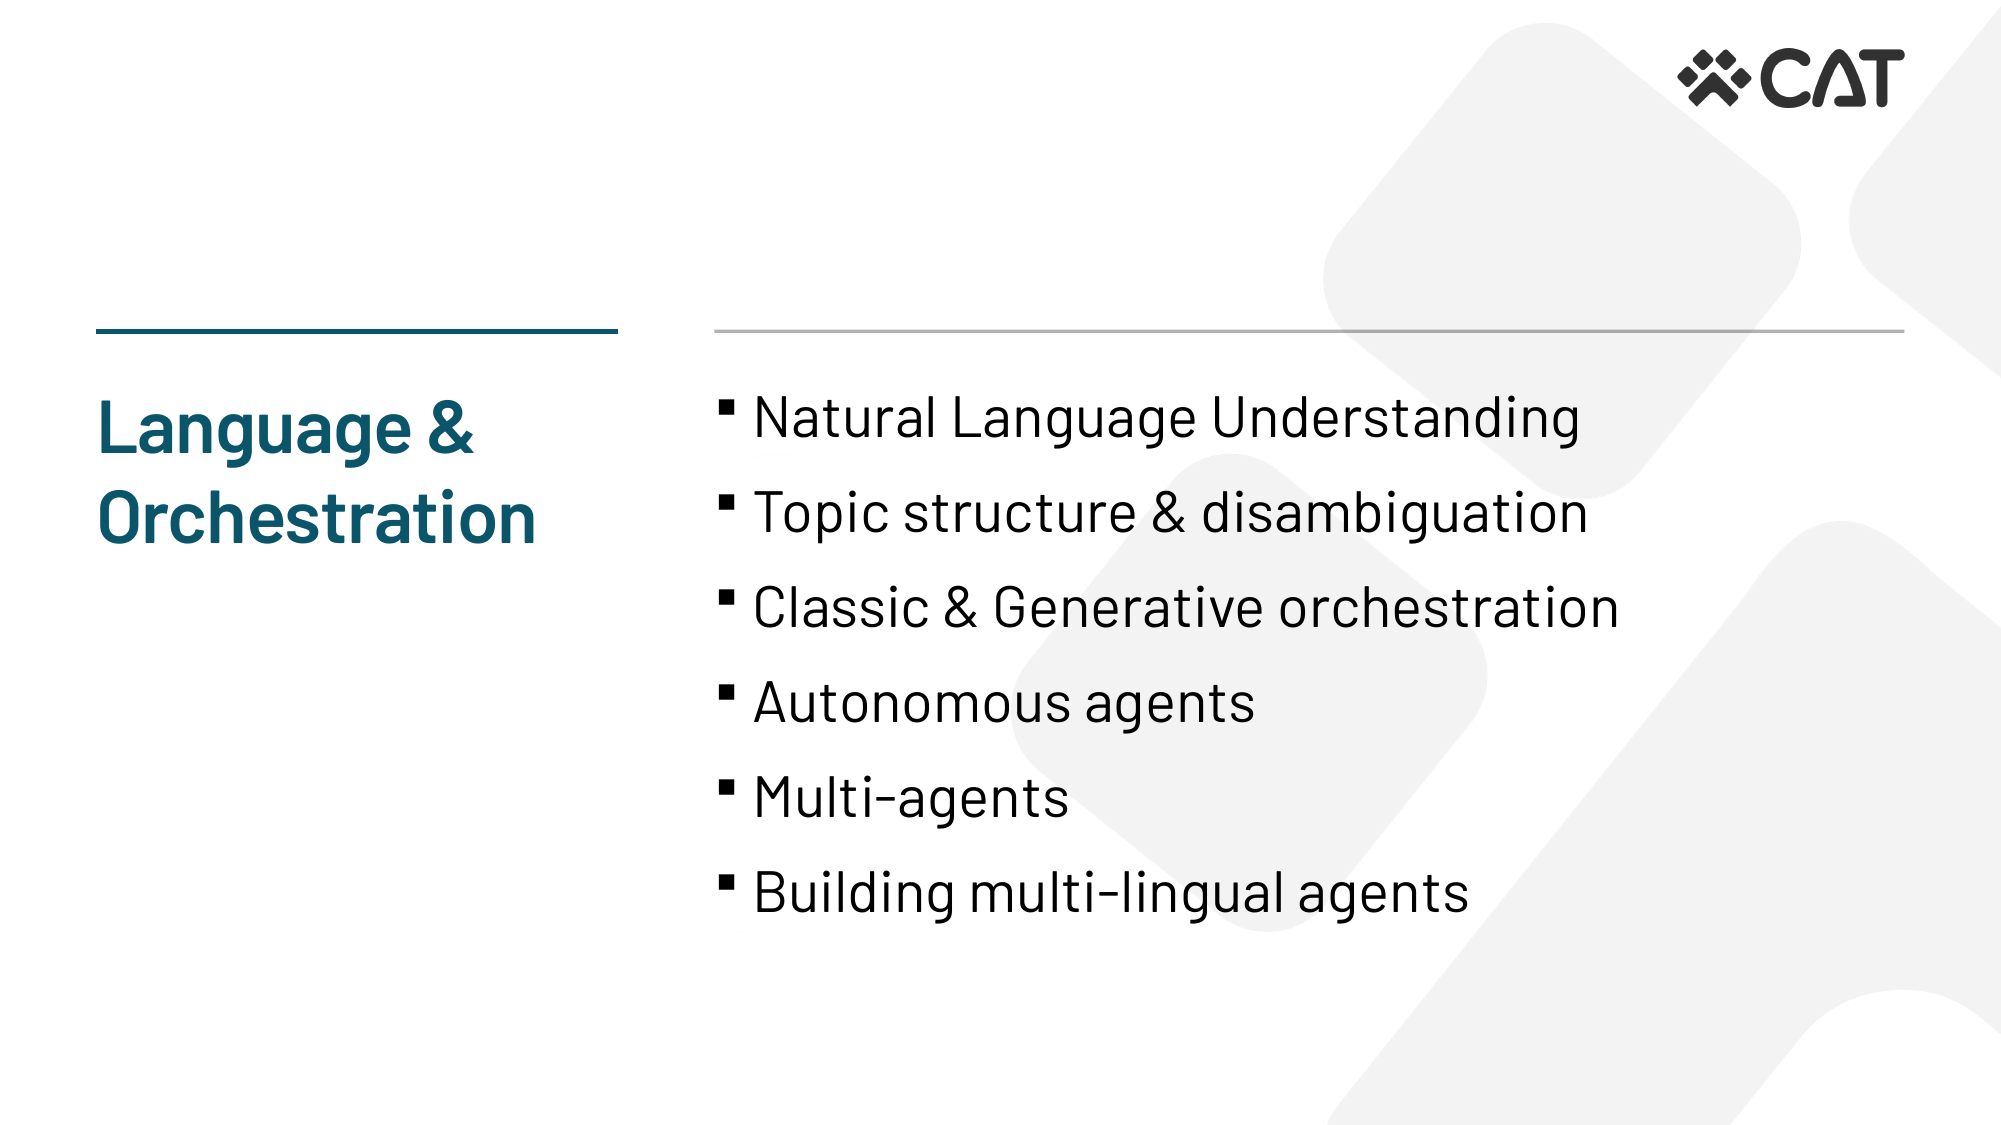

# Language & Orchestration
Natural Language Understanding
Topic structure & disambiguation
Classic & Generative orchestration
Autonomous agents
Multi-agents
Building multi-lingual agents